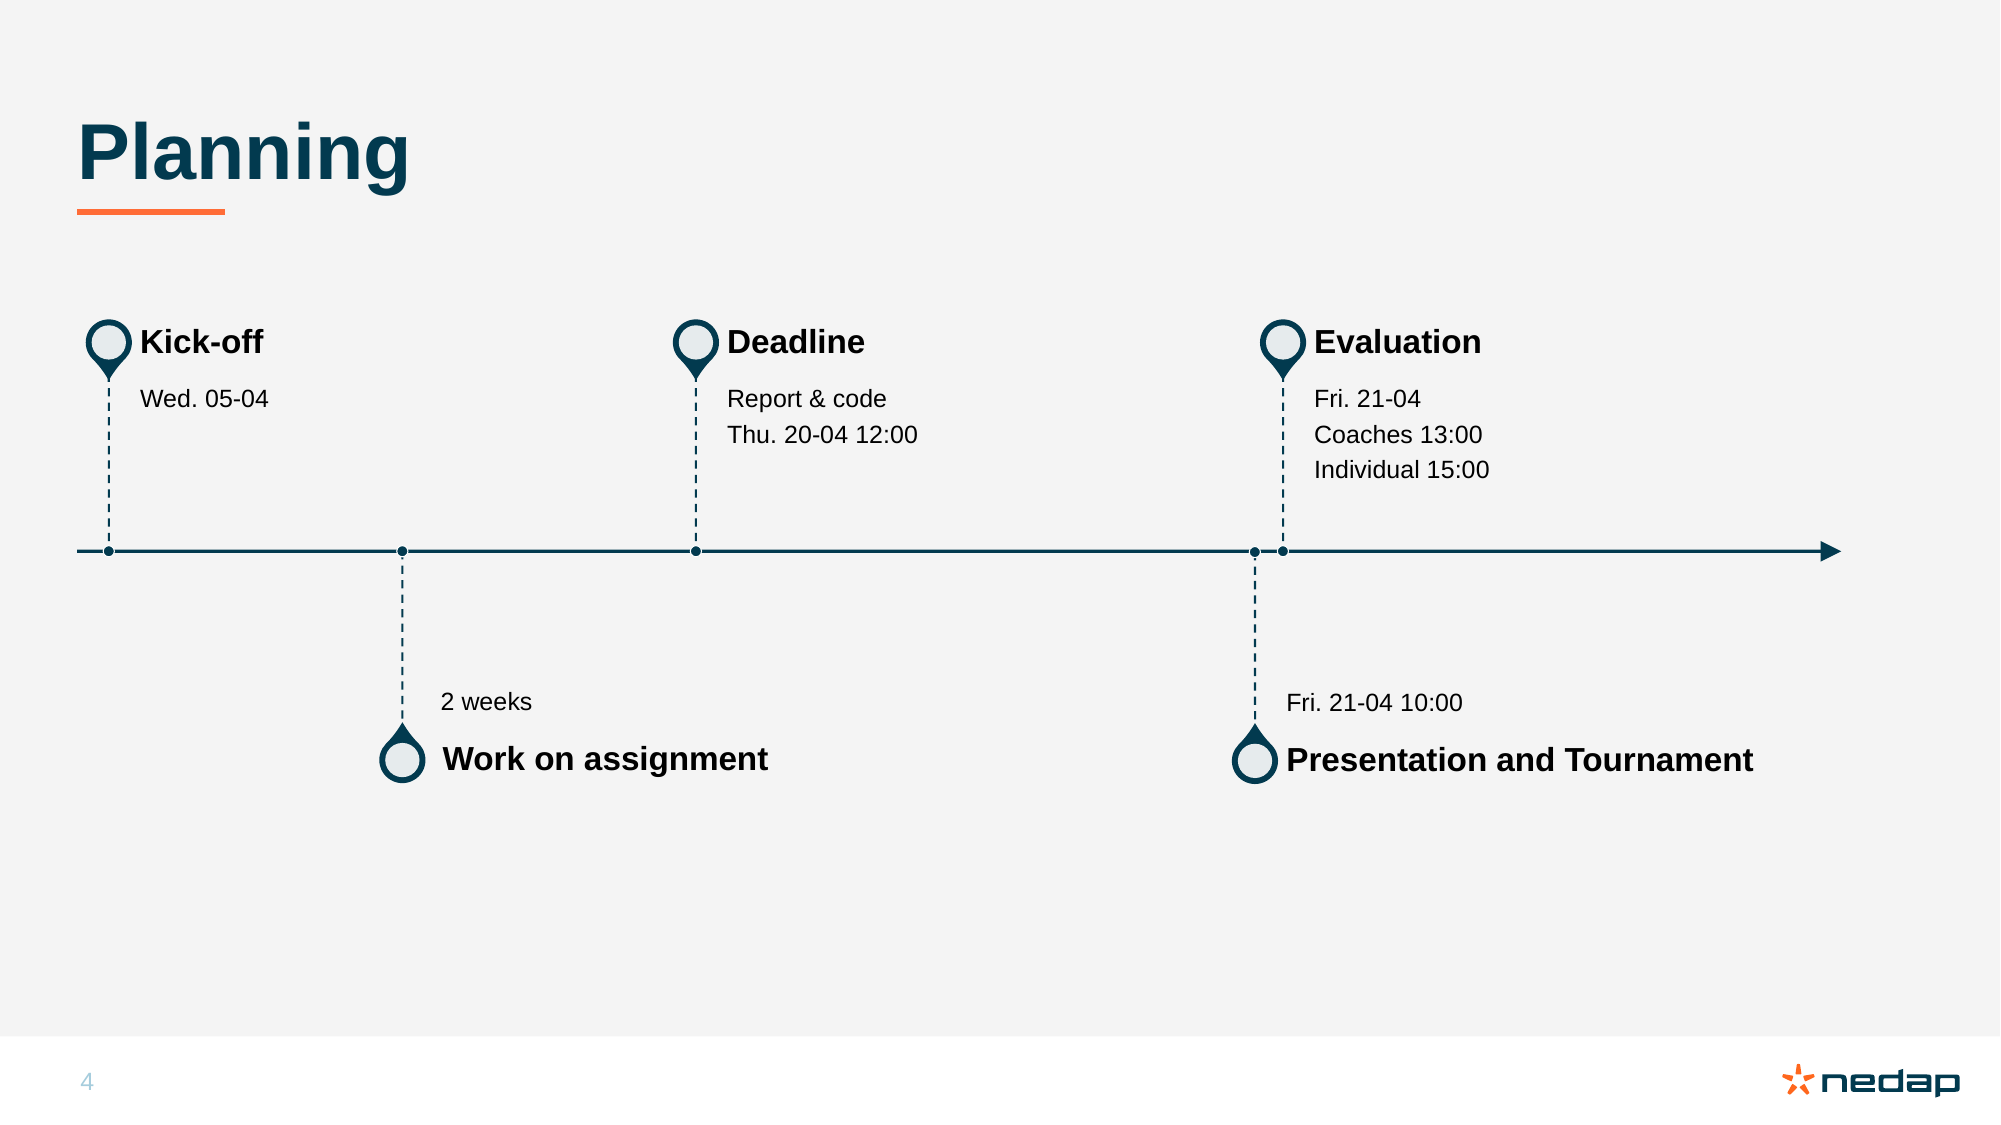

# Planning
Wed. 05-04
Kick-off
 2 weeks
 Work on assignment
Report & code
Thu. 20-04 12:00
Deadline
Fri. 21-04 10:00
Presentation and Tournament
Fri. 21-04
Coaches 13:00
Individual 15:00
Evaluation
4